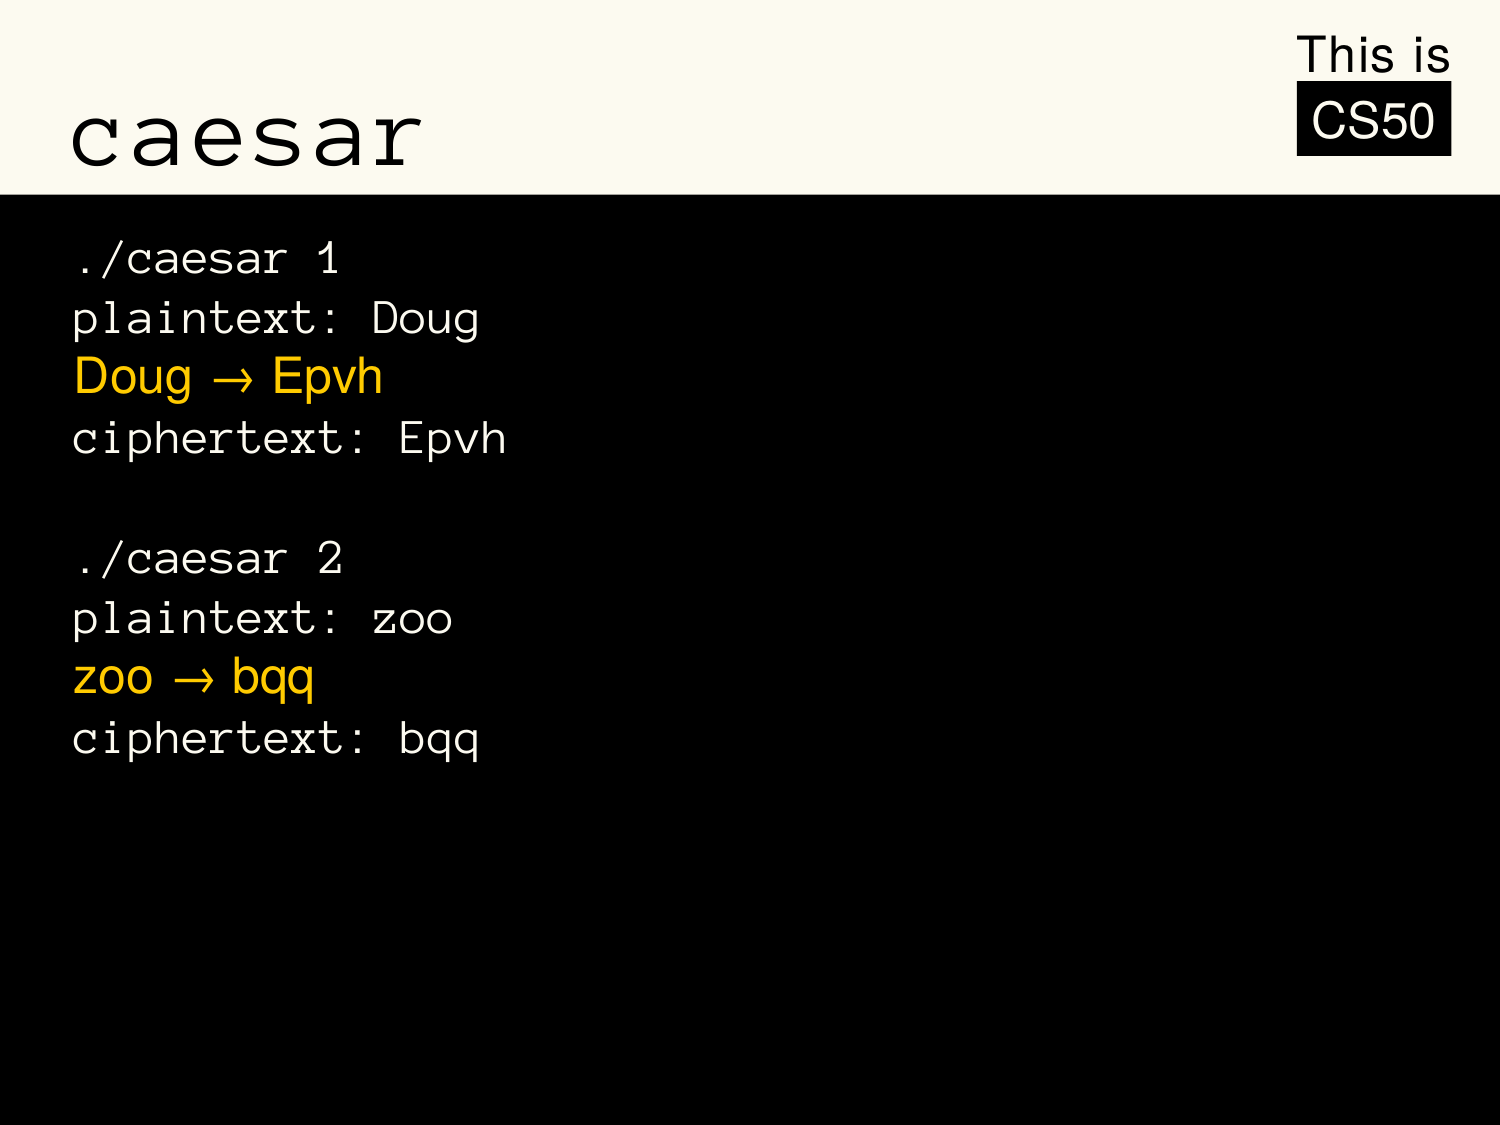

This is
# caesar
CS50

./caesar 1
plaintext: Doug
Doug → Epvh
ciphertext: Epvh

./caesar 2
plaintext: zoo
zoo → bqq
ciphertext: bqq